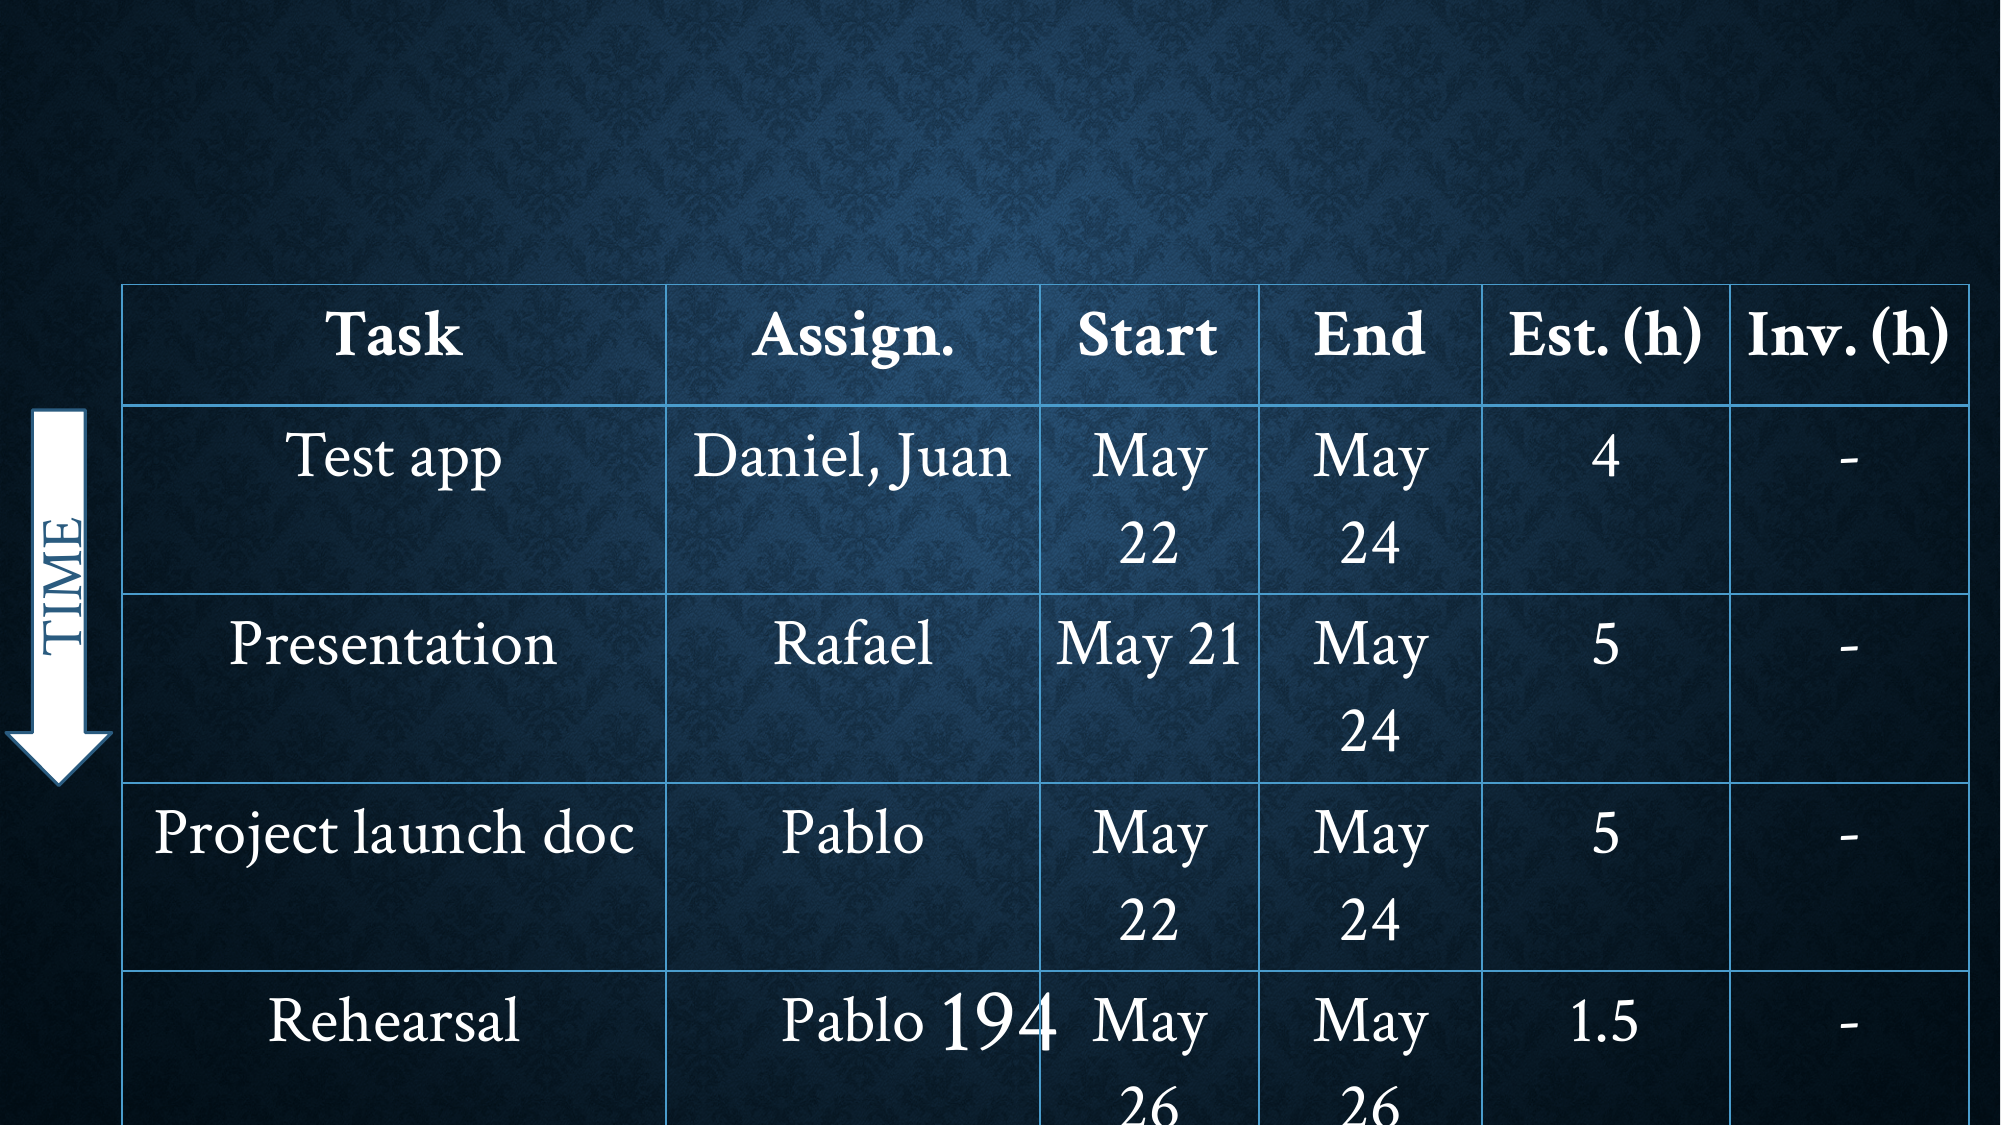

| Task | Assign. | Start | End | Est. (h) | Inv. (h) |
| --- | --- | --- | --- | --- | --- |
| Test app | Daniel, Juan | May 22 | May 24 | 4 | - |
| Presentation | Rafael | May 21 | May 24 | 5 | - |
| Project launch doc | Pablo | May 22 | May 24 | 5 | - |
| Rehearsal | Pablo | May 26 | May 26 | 1.5 | - |

TIME
194